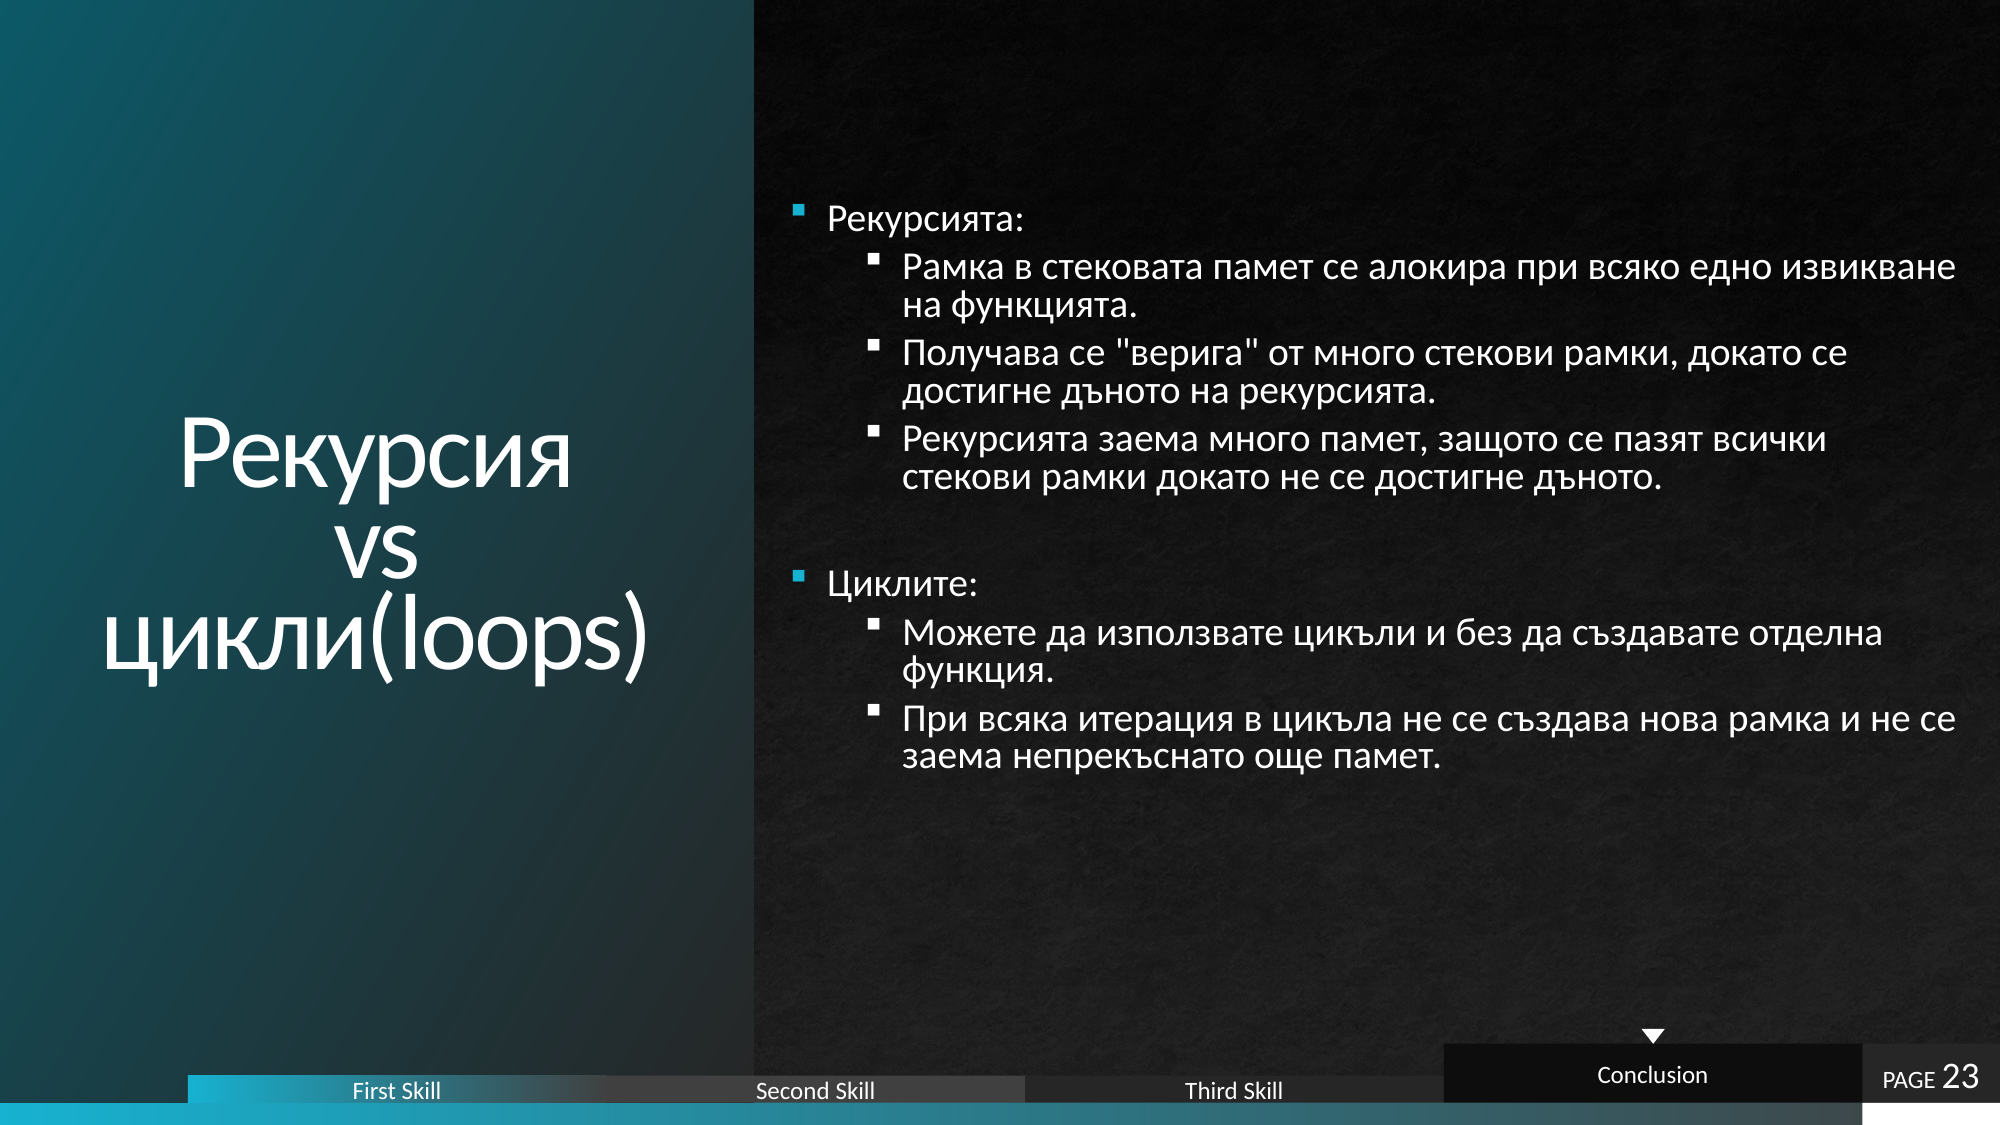

# Рекурсия vs цикли(loops)

Рекурсията:
Рамка в стековата памет се алокира при всяко едно извикване на функцията.
Получава се "верига" от много стекови рамки, докато се достигне дъното на рекурсията.
Рекурсията заема много памет, защото се пазят всички стекови рамки докато не се достигне дъното.

Циклите:
Можете да използвате цикъли и без да създавате отделна функция.
При всяка итерация в цикъла не се създава нова рамка и не се заема непрекъснато още памет.

Conclusion
PAGE 23
First Skill
Second Skill
Third Skill